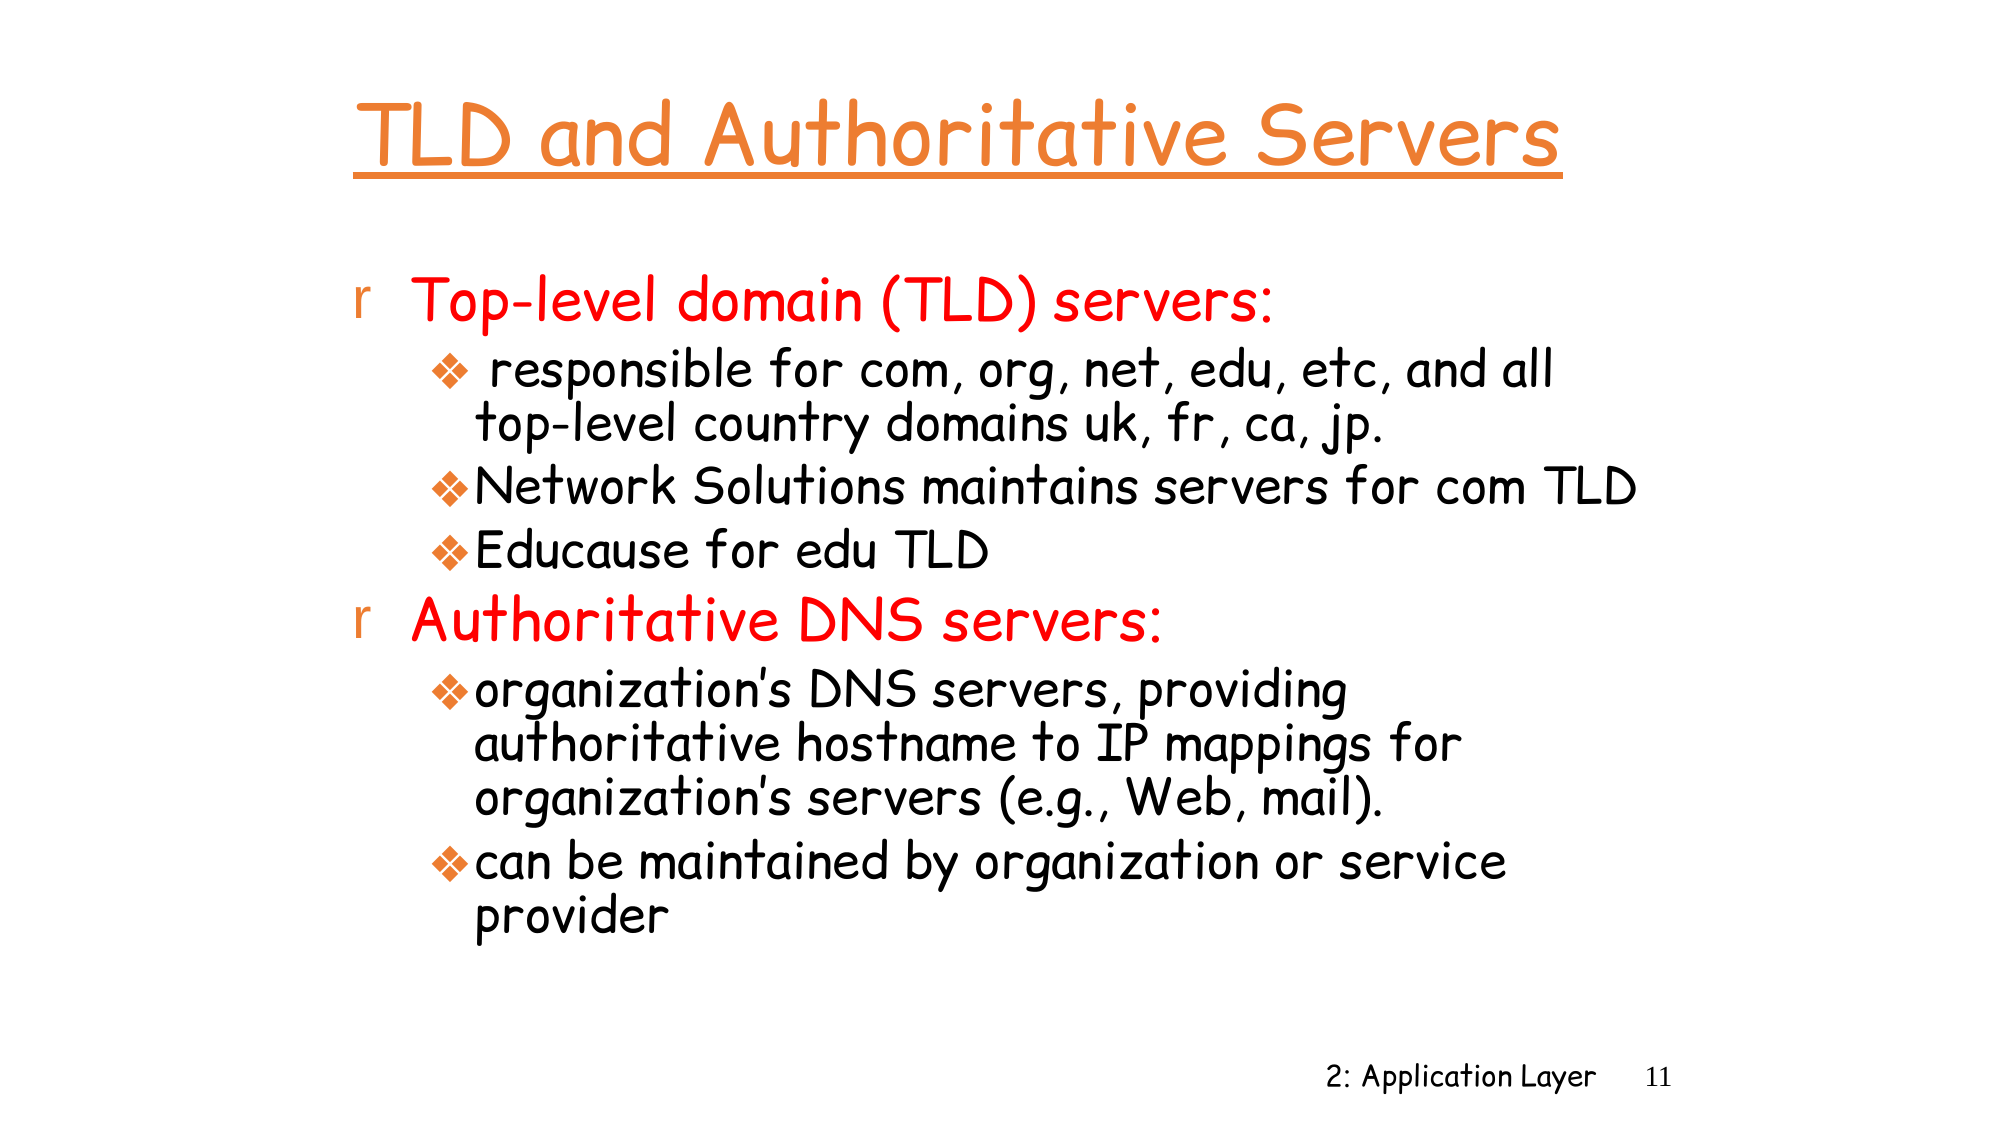

# TLD and Authoritative Servers
Top-level domain (TLD) servers:
 responsible for com, org, net, edu, etc, and all top-level country domains uk, fr, ca, jp.
Network Solutions maintains servers for com TLD
Educause for edu TLD
Authoritative DNS servers:
organization’s DNS servers, providing authoritative hostname to IP mappings for organization’s servers (e.g., Web, mail).
can be maintained by organization or service provider

2: Application Layer
11